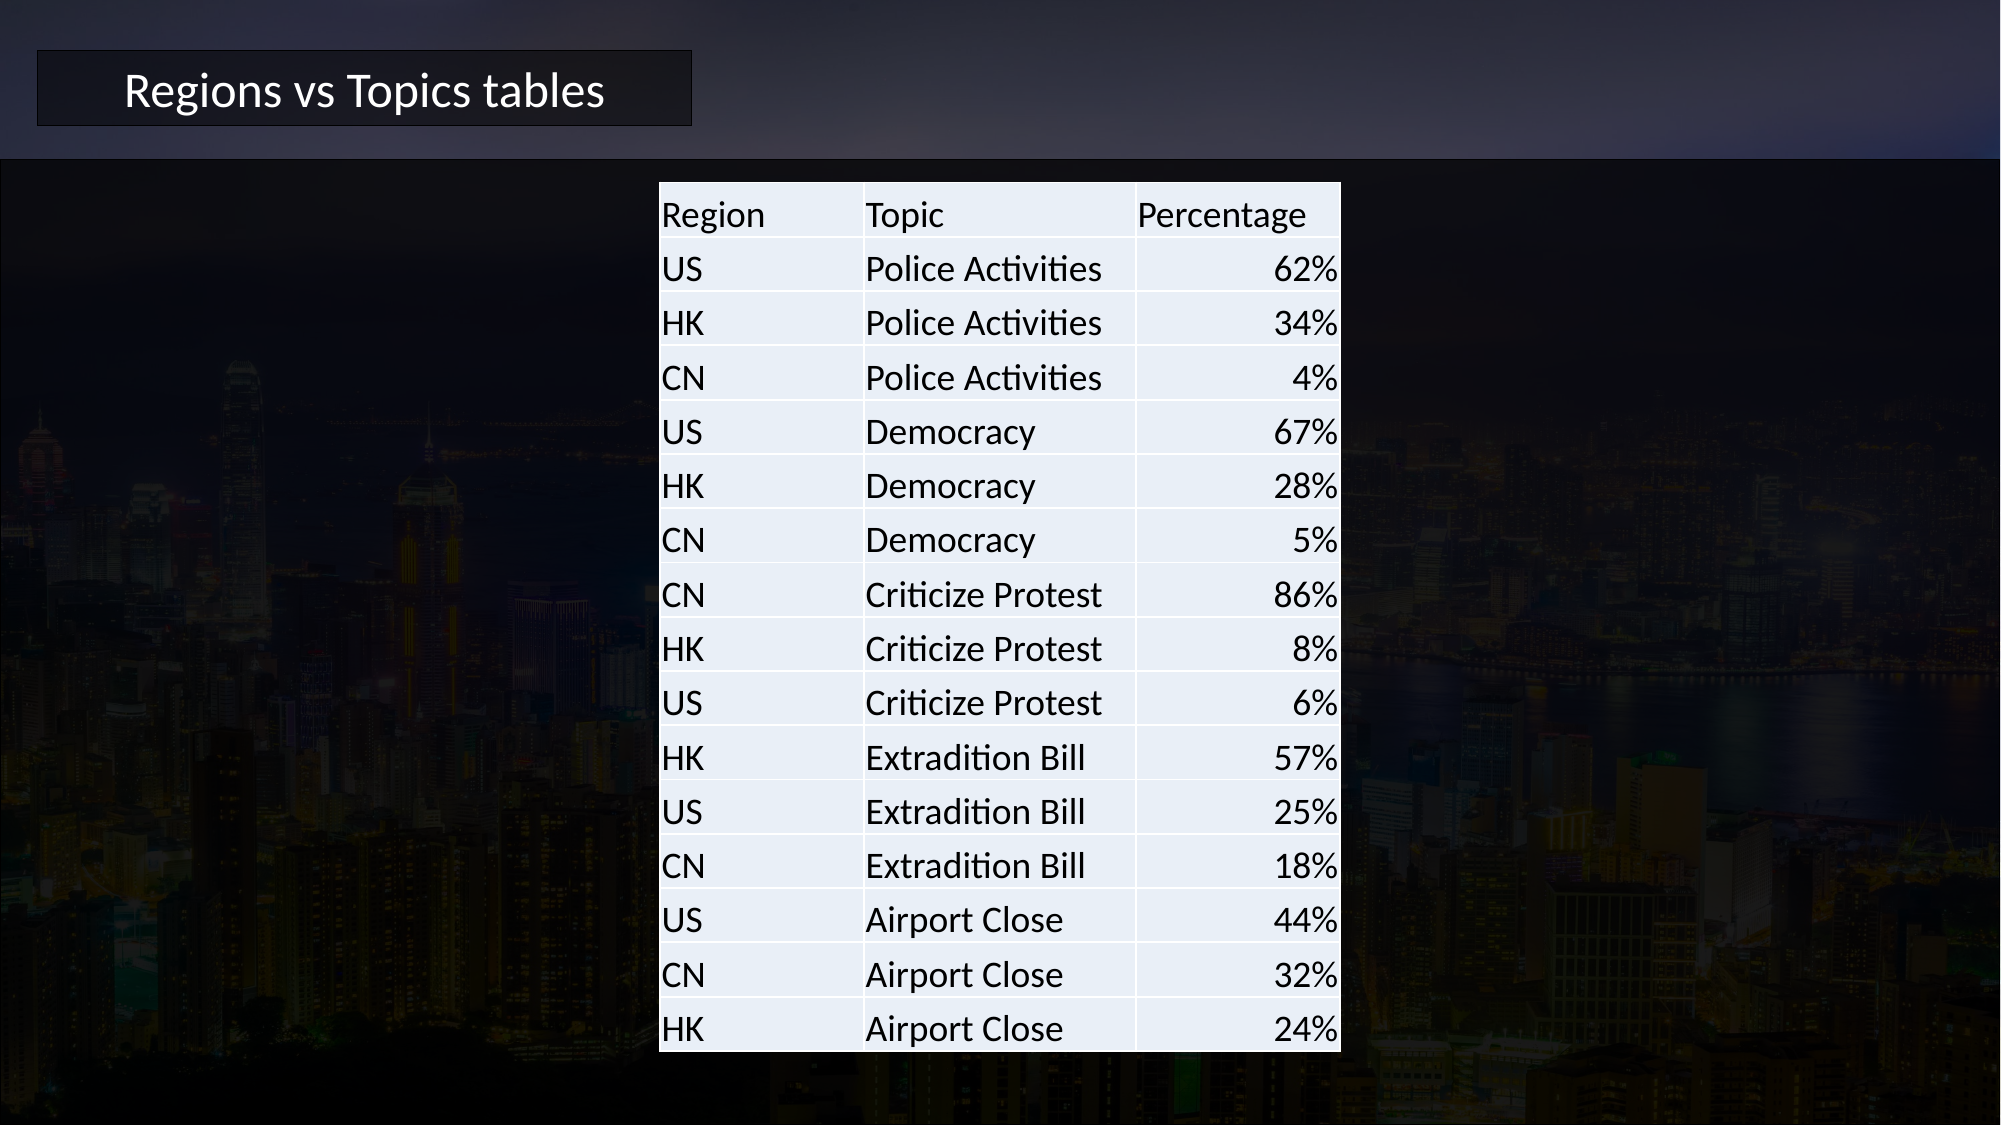

Regions vs Topics tables
| Region | Topic | Percentage |
| --- | --- | --- |
| US | Police Activities | 62% |
| HK | Police Activities | 34% |
| CN | Police Activities | 4% |
| US | Democracy | 67% |
| HK | Democracy | 28% |
| CN | Democracy | 5% |
| CN | Criticize Protest | 86% |
| HK | Criticize Protest | 8% |
| US | Criticize Protest | 6% |
| HK | Extradition Bill | 57% |
| US | Extradition Bill | 25% |
| CN | Extradition Bill | 18% |
| US | Airport Close | 44% |
| CN | Airport Close | 32% |
| HK | Airport Close | 24% |